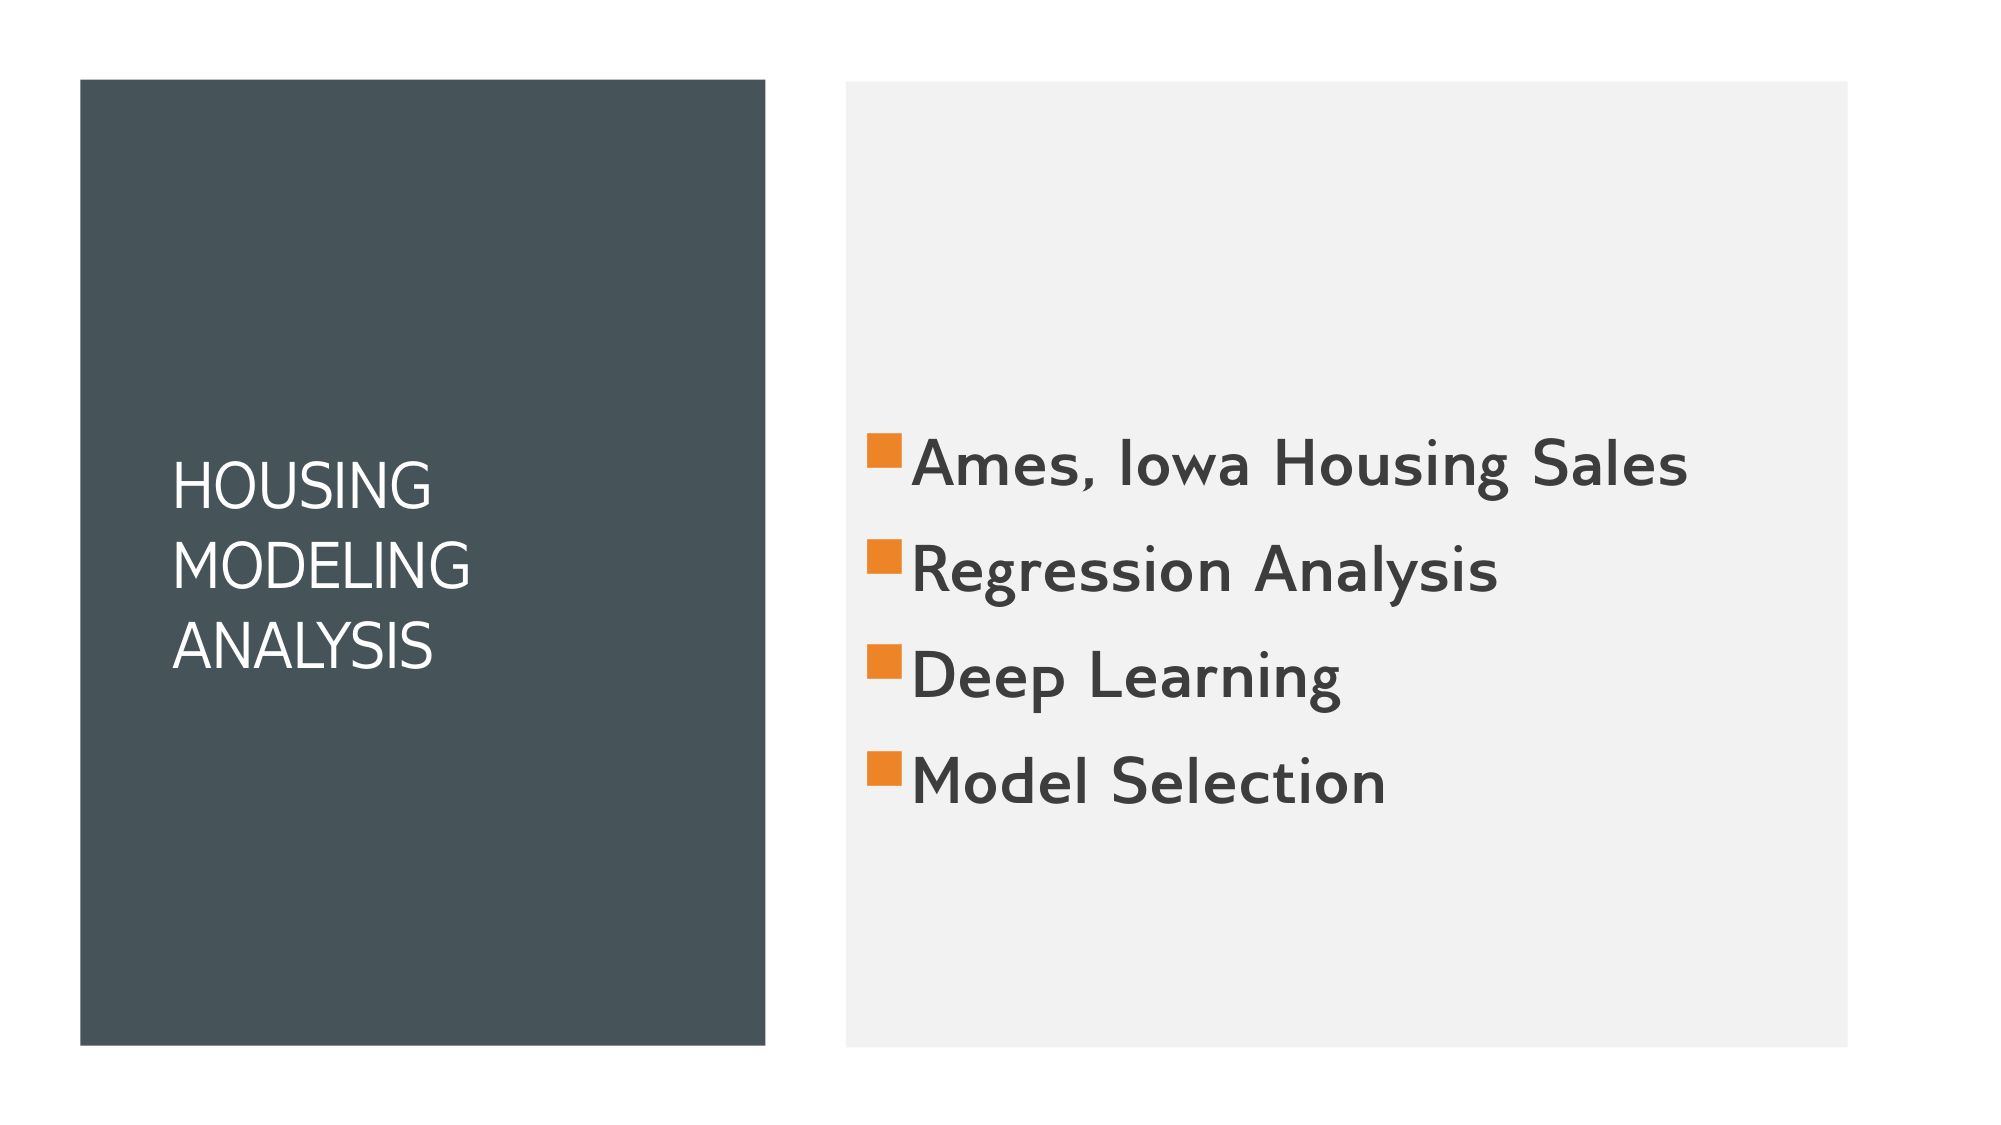

Ames, Iowa Housing Sales
Regression Analysis
Deep Learning
Model Selection
# Housing modeling analysis
TEAM 1: Dealerless Deals  // Smart Contracts with a Push Button
17